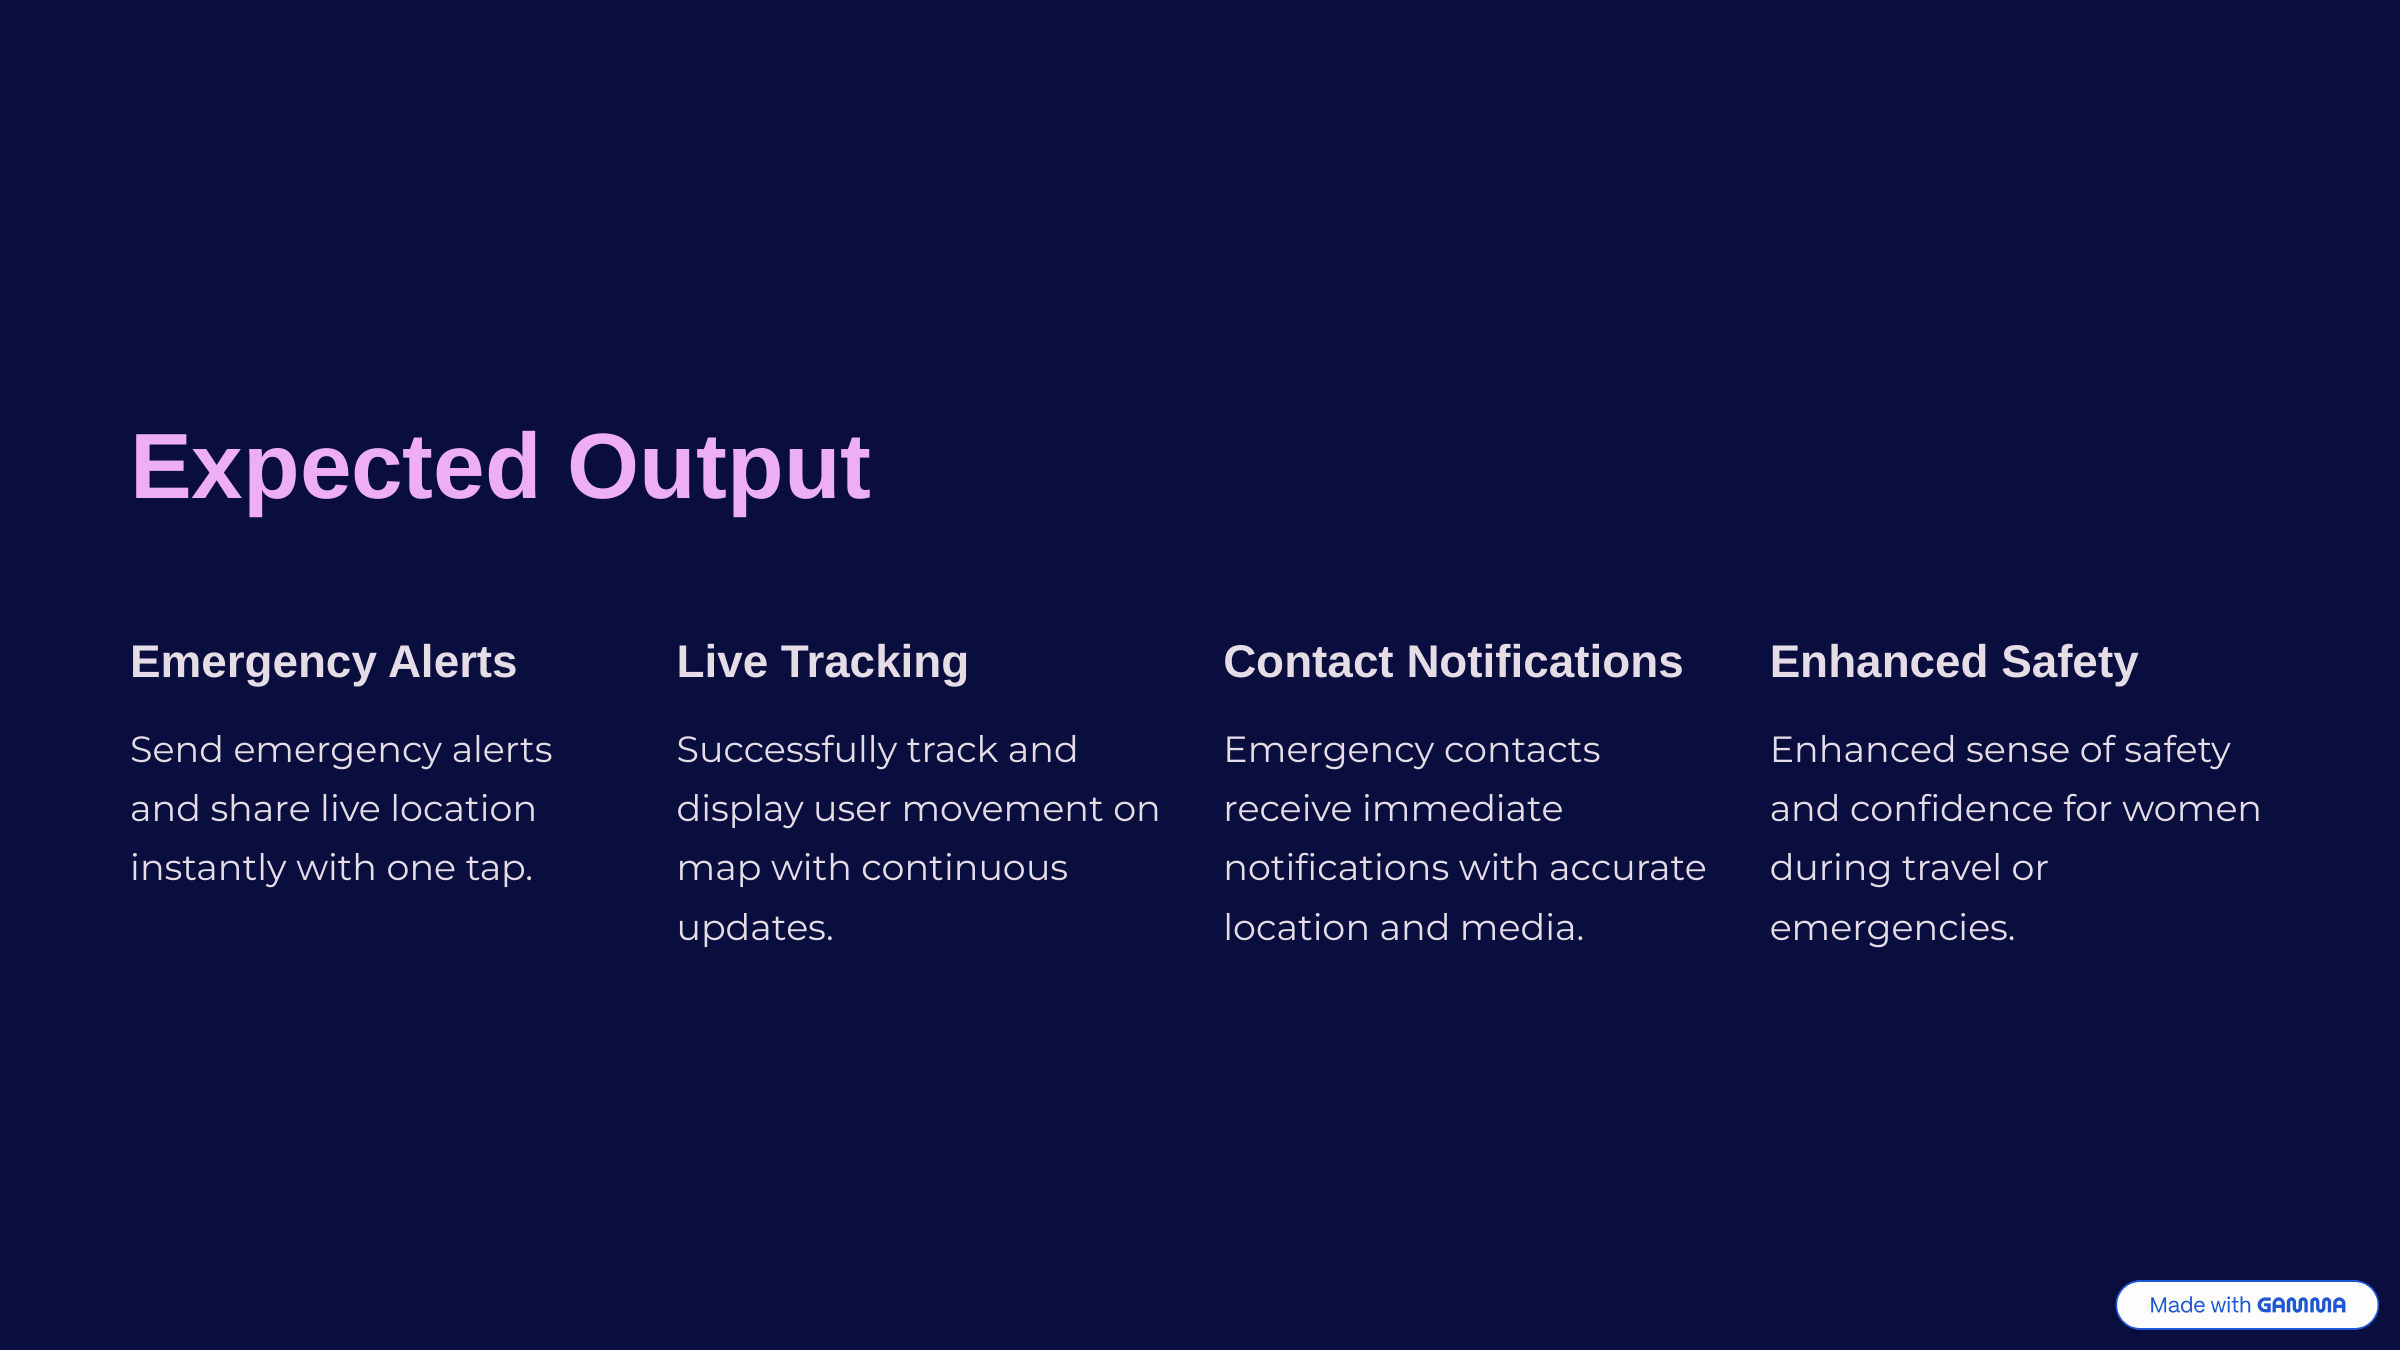

Expected Output
Emergency Alerts
Live Tracking
Contact Notifications
Enhanced Safety
Send emergency alerts and share live location instantly with one tap.
Successfully track and display user movement on map with continuous updates.
Emergency contacts receive immediate notifications with accurate location and media.
Enhanced sense of safety and confidence for women during travel or emergencies.